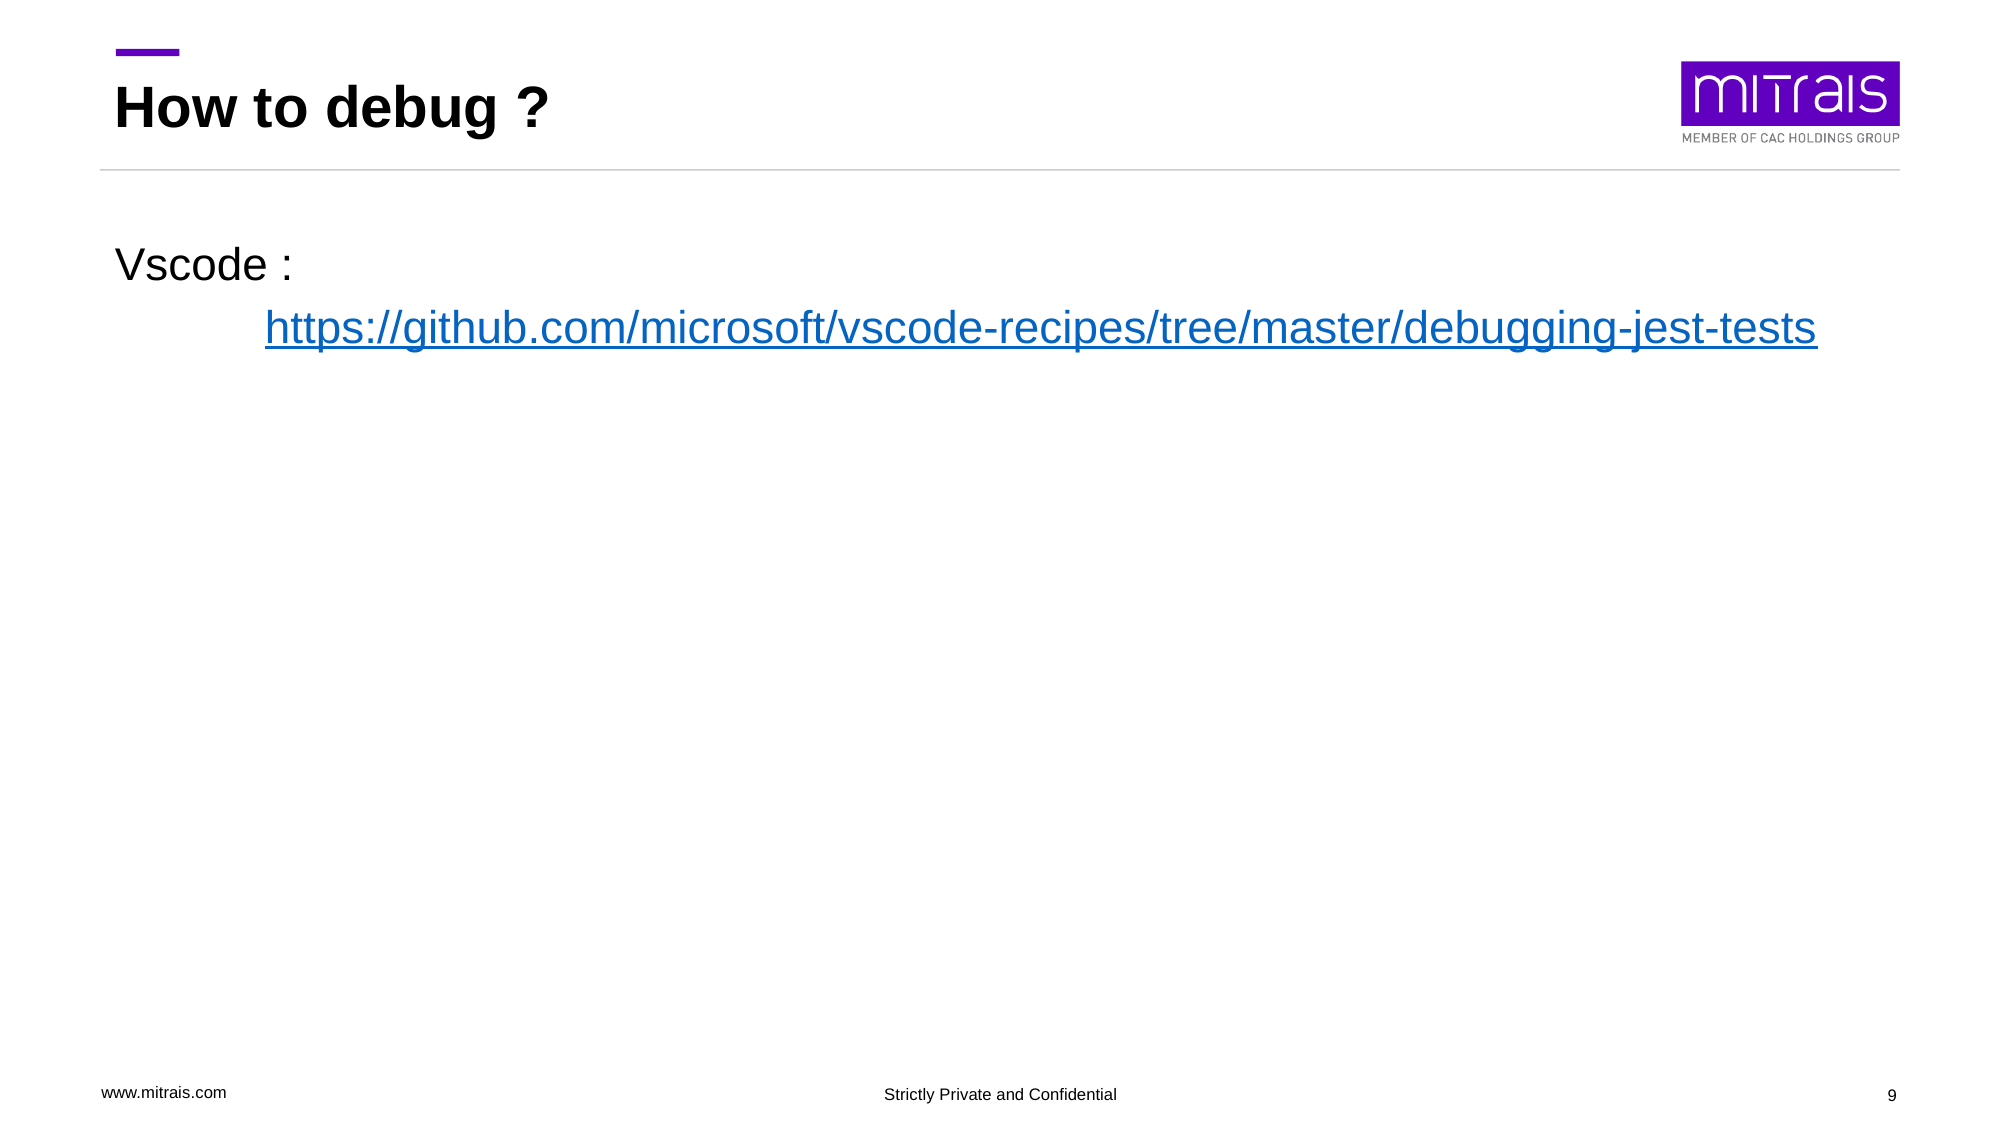

# How to debug ?
Vscode :
	https://github.com/microsoft/vscode-recipes/tree/master/debugging-jest-tests

9